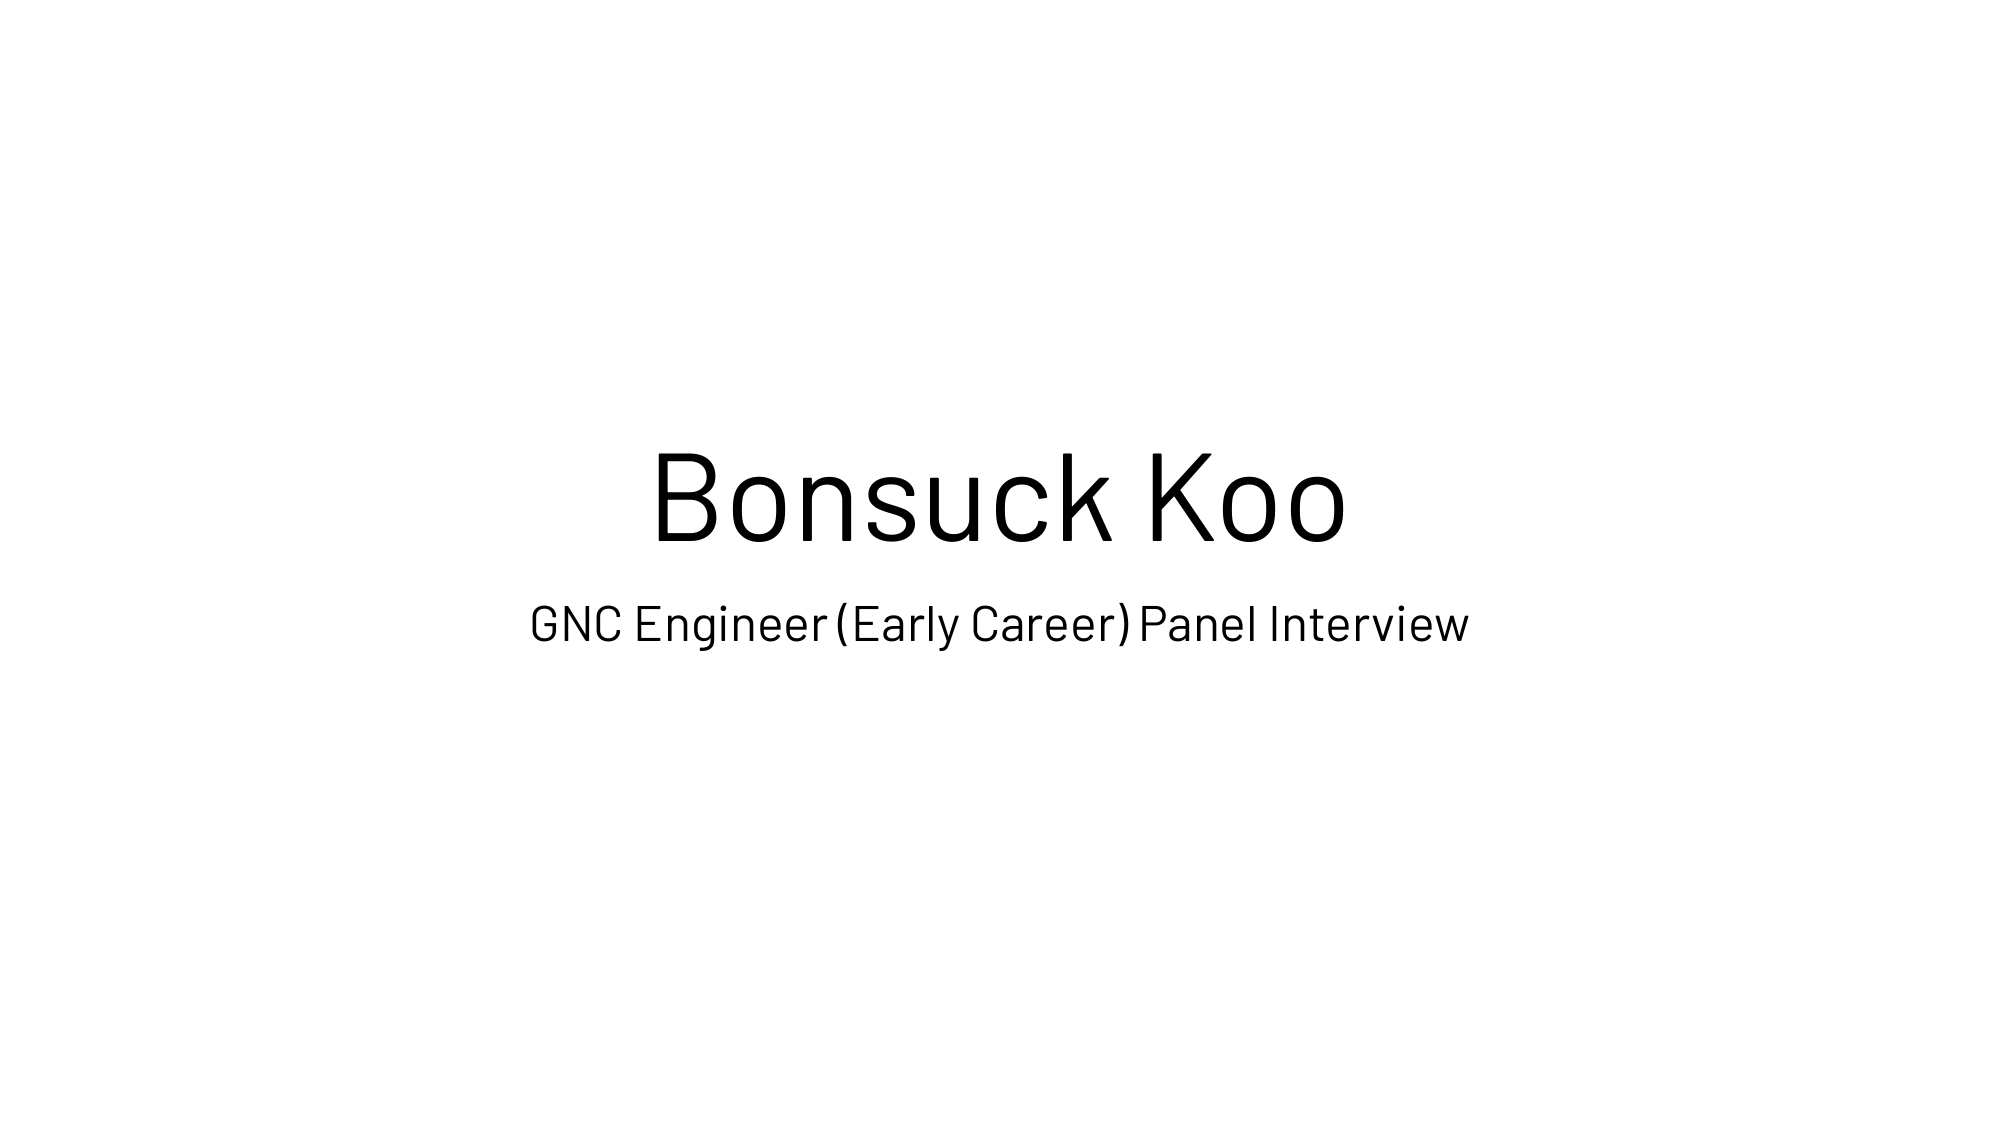

# Bonsuck Koo
GNC Engineer (Early Career) Panel Interview